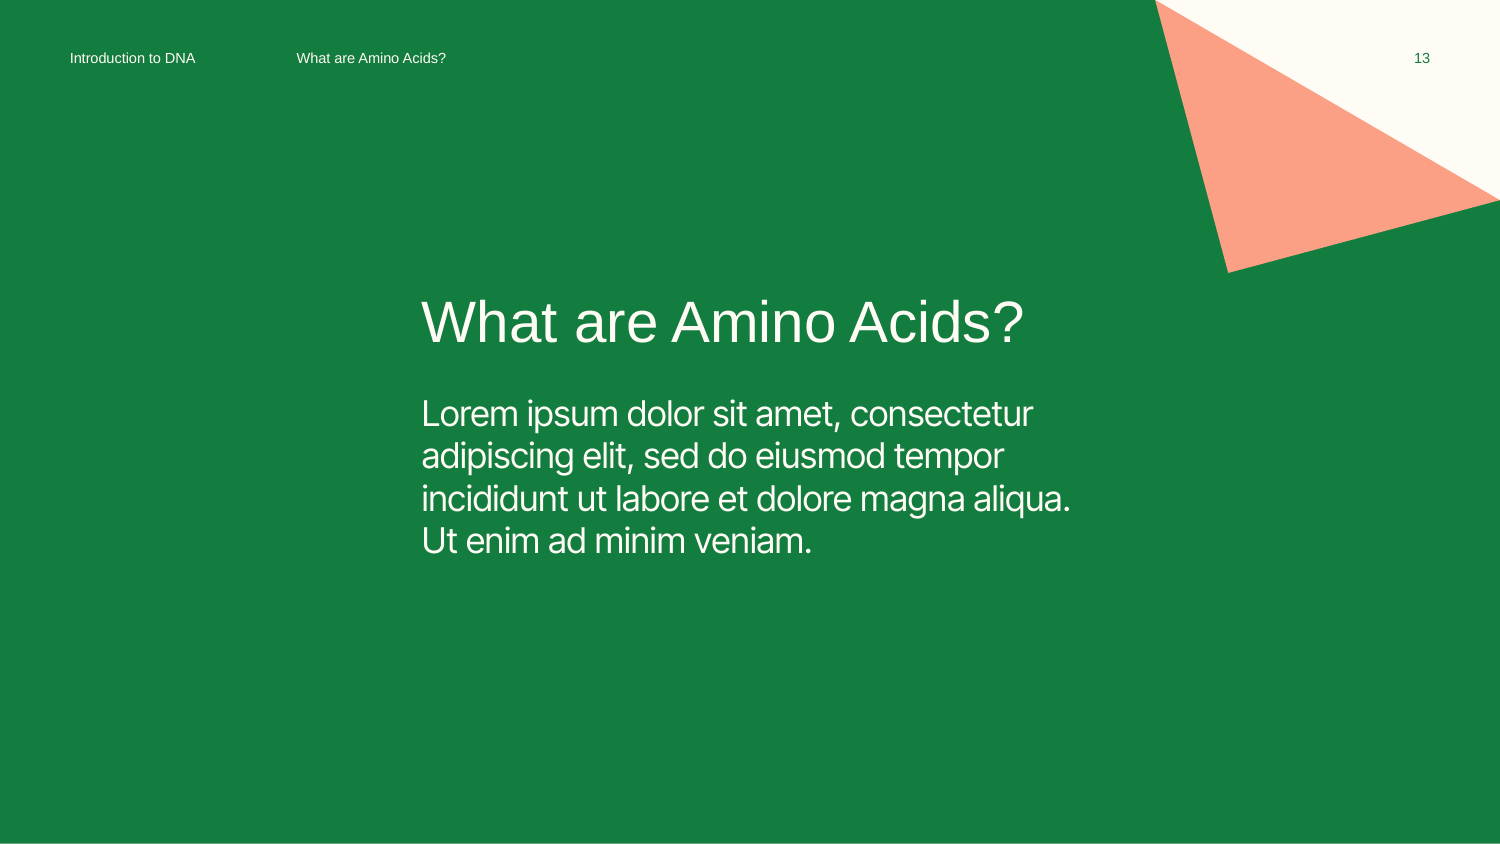

Introduction to DNA
What are Amino Acids?
13
# What are Amino Acids?
Lorem ipsum dolor sit amet, consectetur adipiscing elit, sed do eiusmod tempor incididunt ut labore et dolore magna aliqua. Ut enim ad minim veniam.